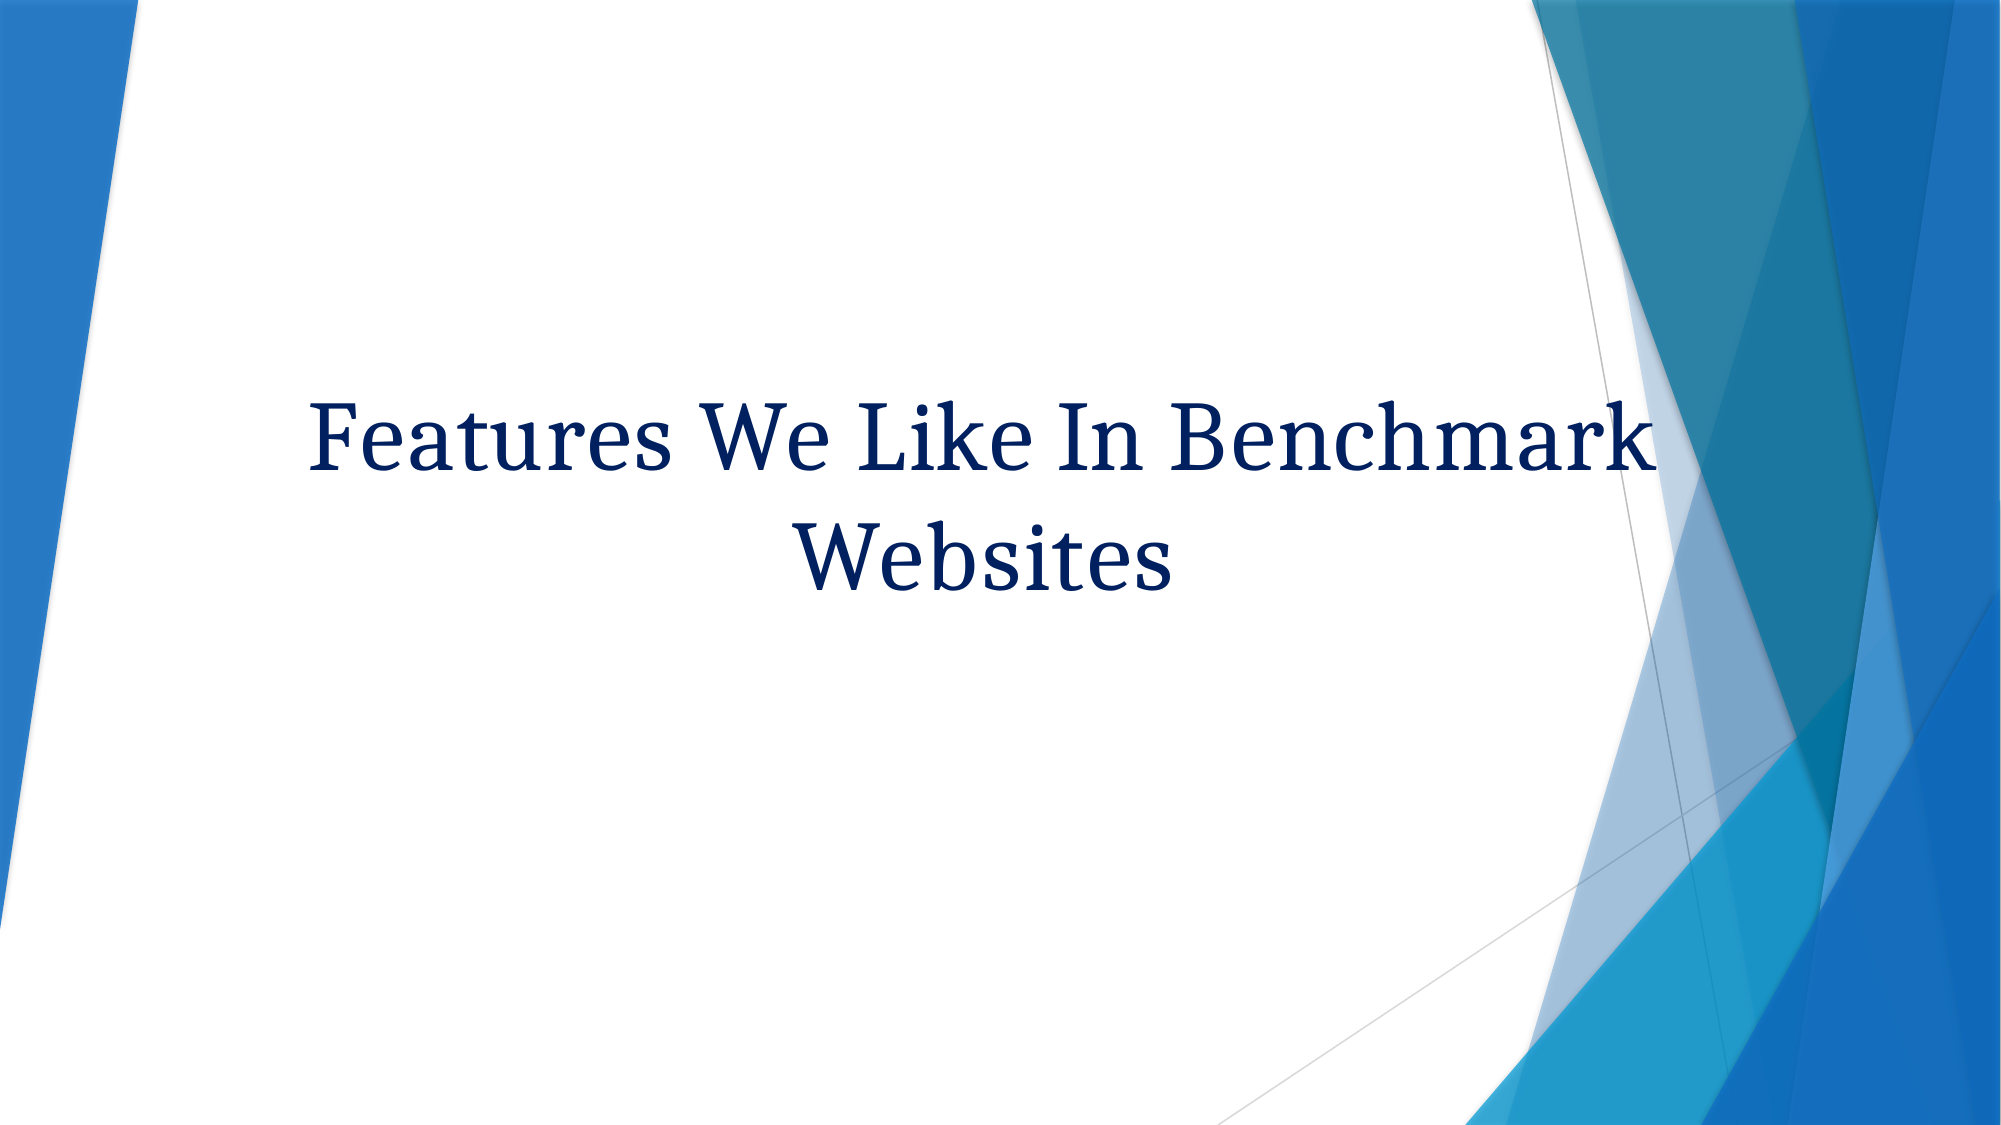

# Features We Like In Benchmark Websites